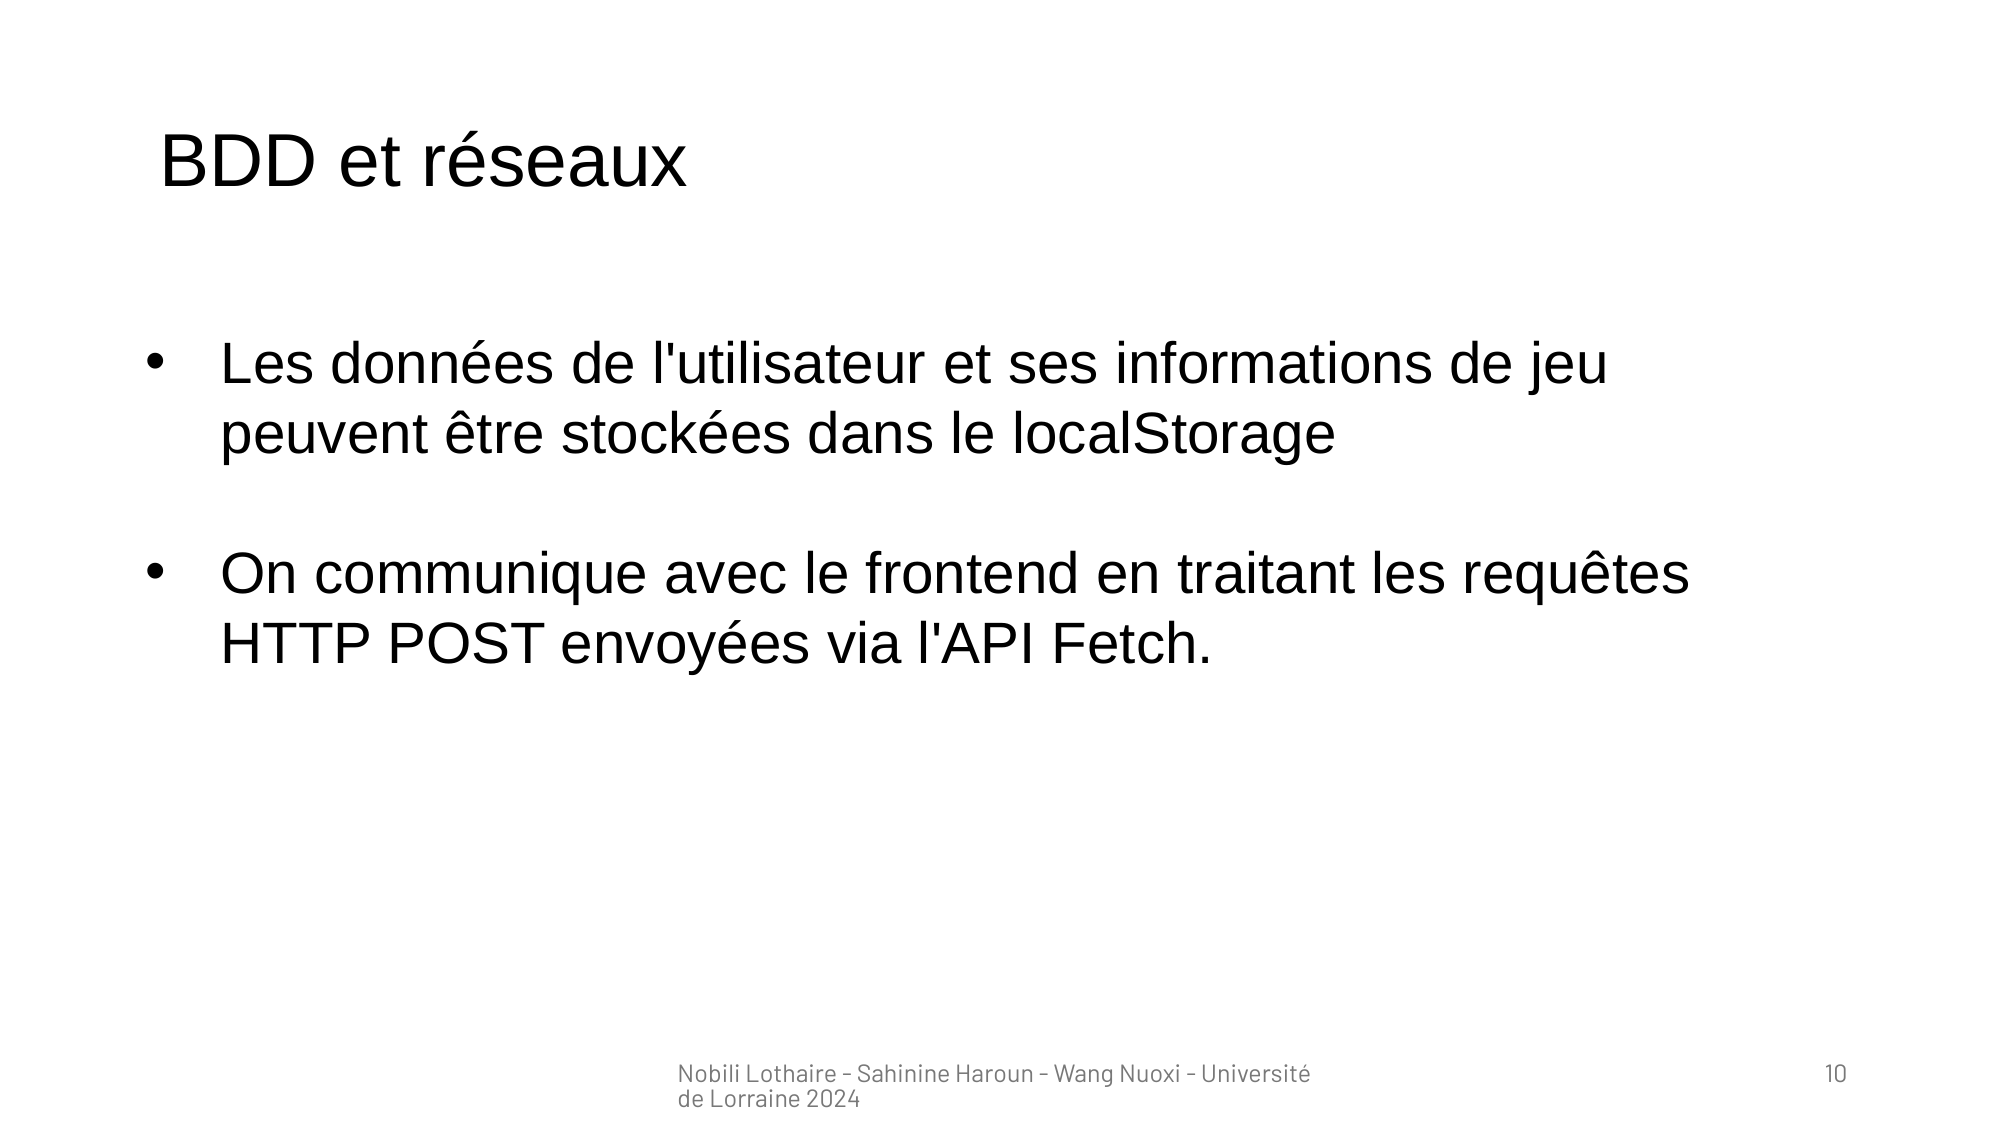

BDD et réseaux

Les données de l'utilisateur et ses informations de jeu peuvent être stockées dans le localStorage

On communique avec le frontend en traitant les requêtes HTTP POST envoyées via l'API Fetch.

Nobili Lothaire - Sahinine Haroun - Wang Nuoxi - Université de Lorraine 2024
10